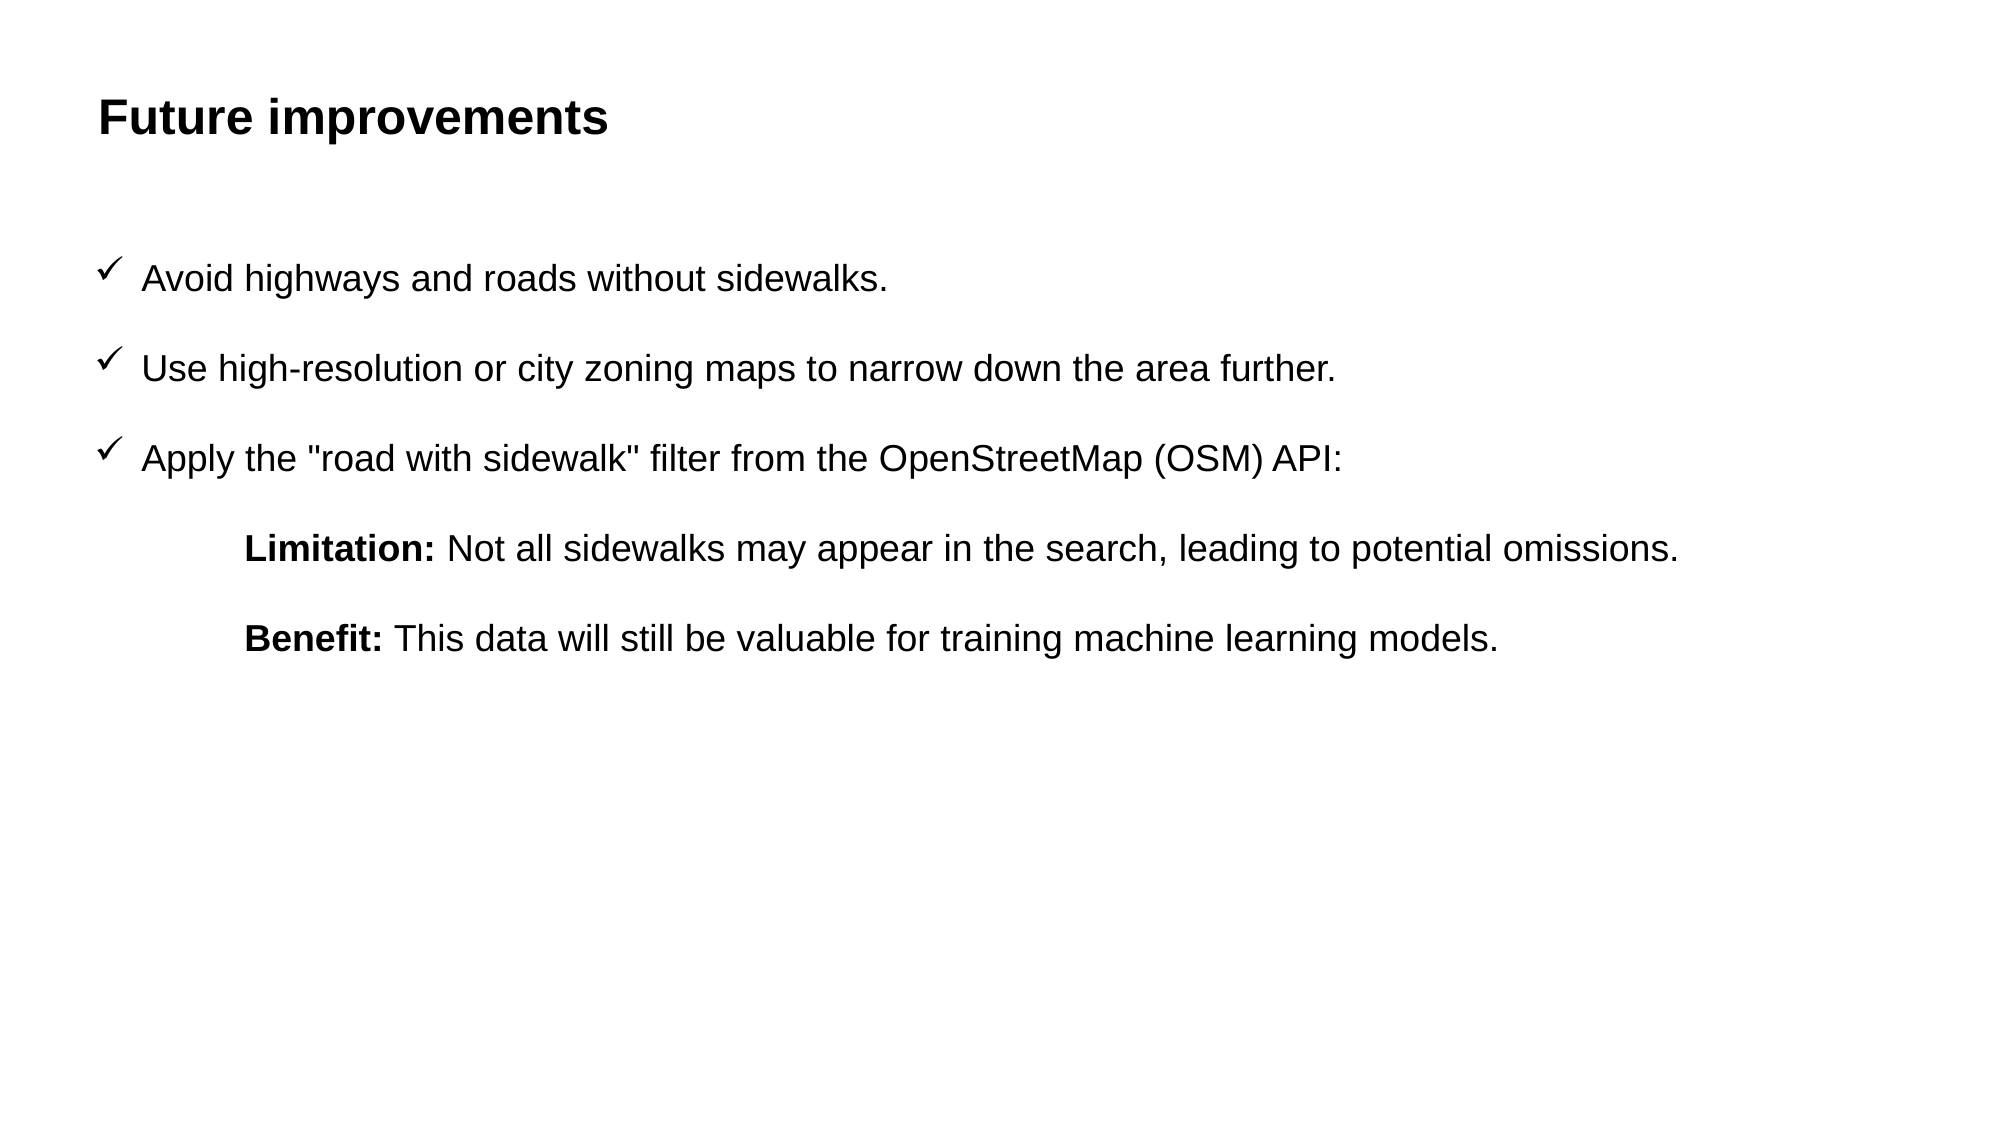

Future improvements

Avoid highways and roads without sidewalks.
Use high-resolution or city zoning maps to narrow down the area further.
Apply the "road with sidewalk" filter from the OpenStreetMap (OSM) API:
	Limitation: Not all sidewalks may appear in the search, leading to potential omissions.
	Benefit: This data will still be valuable for training machine learning models.